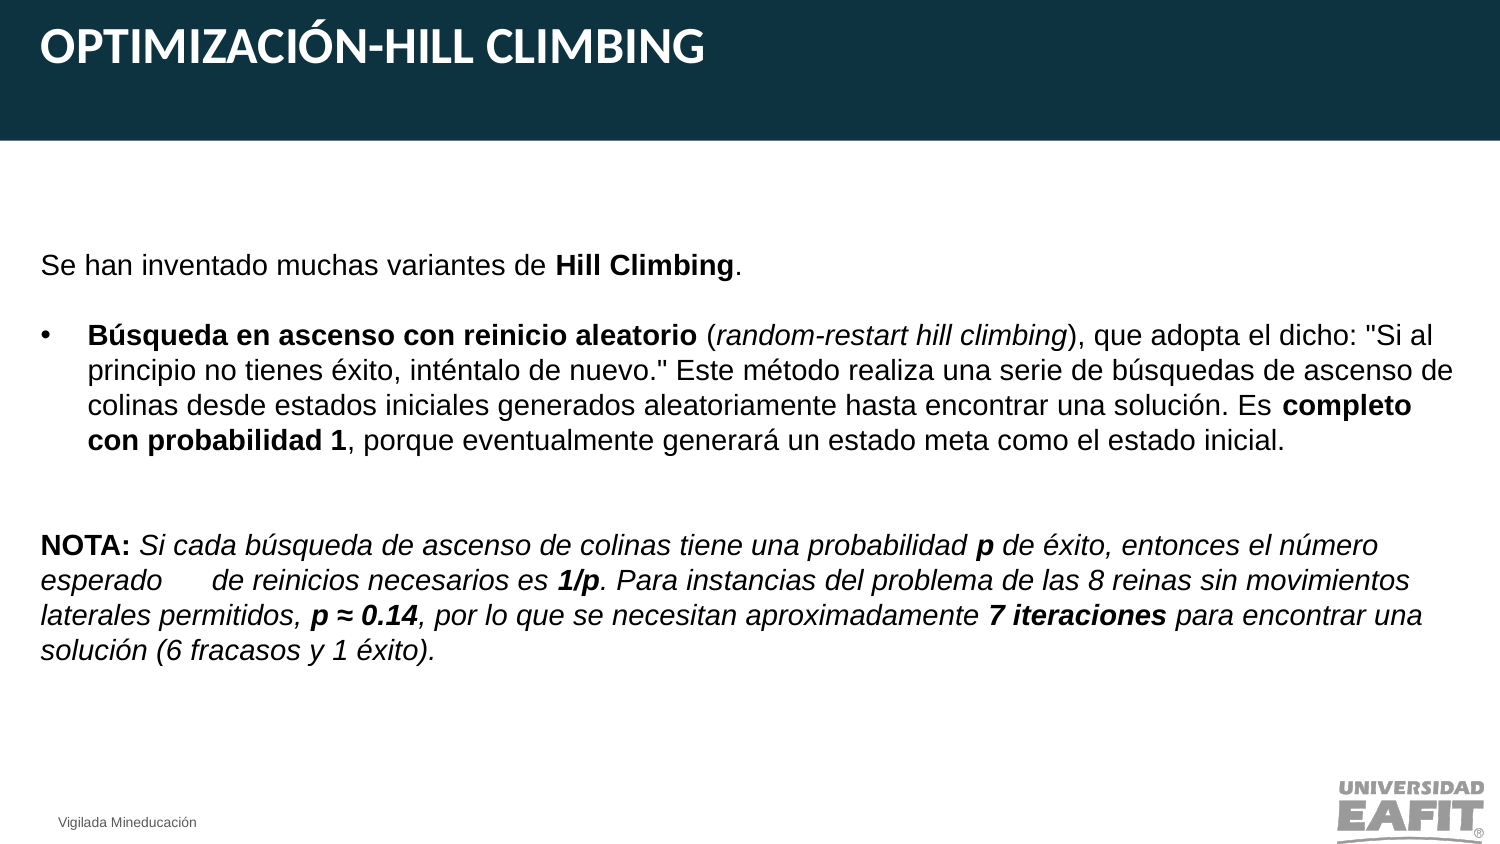

OPTIMIZACIÓN-HILL CLIMBING
Se han inventado muchas variantes de Hill Climbing.

Búsqueda en ascenso con reinicio aleatorio (random-restart hill climbing), que adopta el dicho: "Si al principio no tienes éxito, inténtalo de nuevo." Este método realiza una serie de búsquedas de ascenso de colinas desde estados iniciales generados aleatoriamente hasta encontrar una solución. Es completo con probabilidad 1, porque eventualmente generará un estado meta como el estado inicial.

NOTA: Si cada búsqueda de ascenso de colinas tiene una probabilidad p de éxito, entonces el número esperado      de reinicios necesarios es 1/p. Para instancias del problema de las 8 reinas sin movimientos laterales permitidos, p ≈ 0.14, por lo que se necesitan aproximadamente 7 iteraciones para encontrar una solución (6 fracasos y 1 éxito).